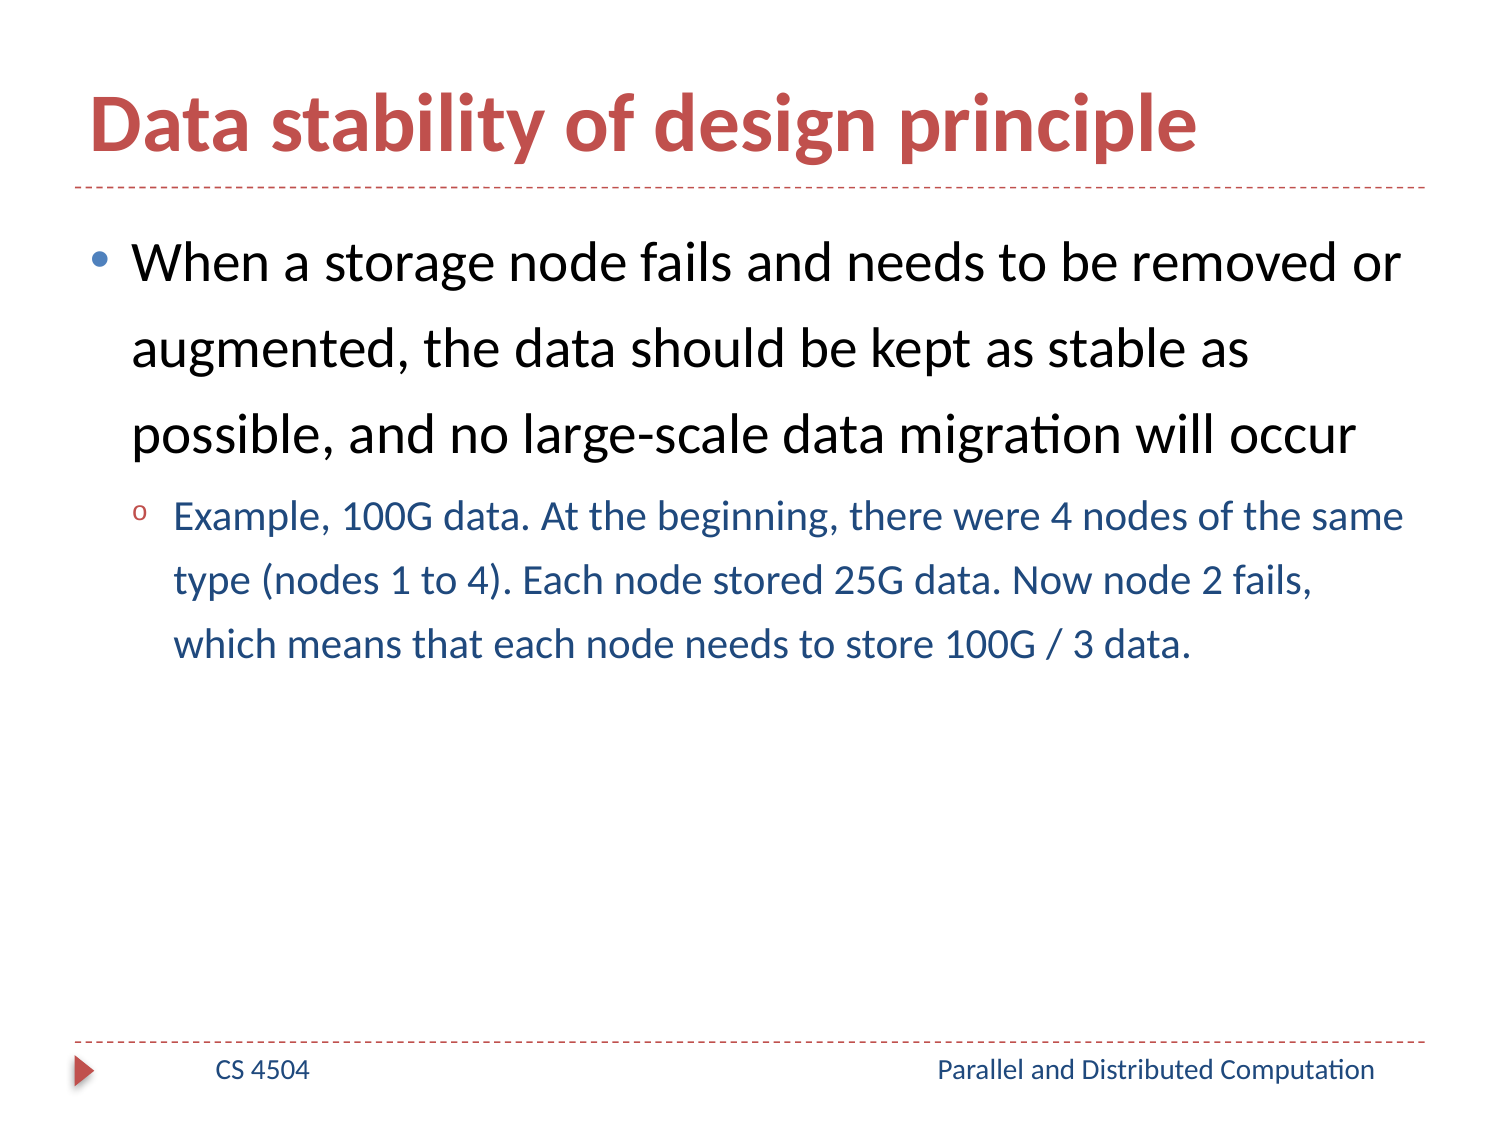

# Data stability of design principle
When a storage node fails and needs to be removed or augmented, the data should be kept as stable as possible, and no large-scale data migration will occur
Example, 100G data. At the beginning, there were 4 nodes of the same type (nodes 1 to 4). Each node stored 25G data. Now node 2 fails, which means that each node needs to store 100G / 3 data.
CS 4504
Parallel and Distributed Computation